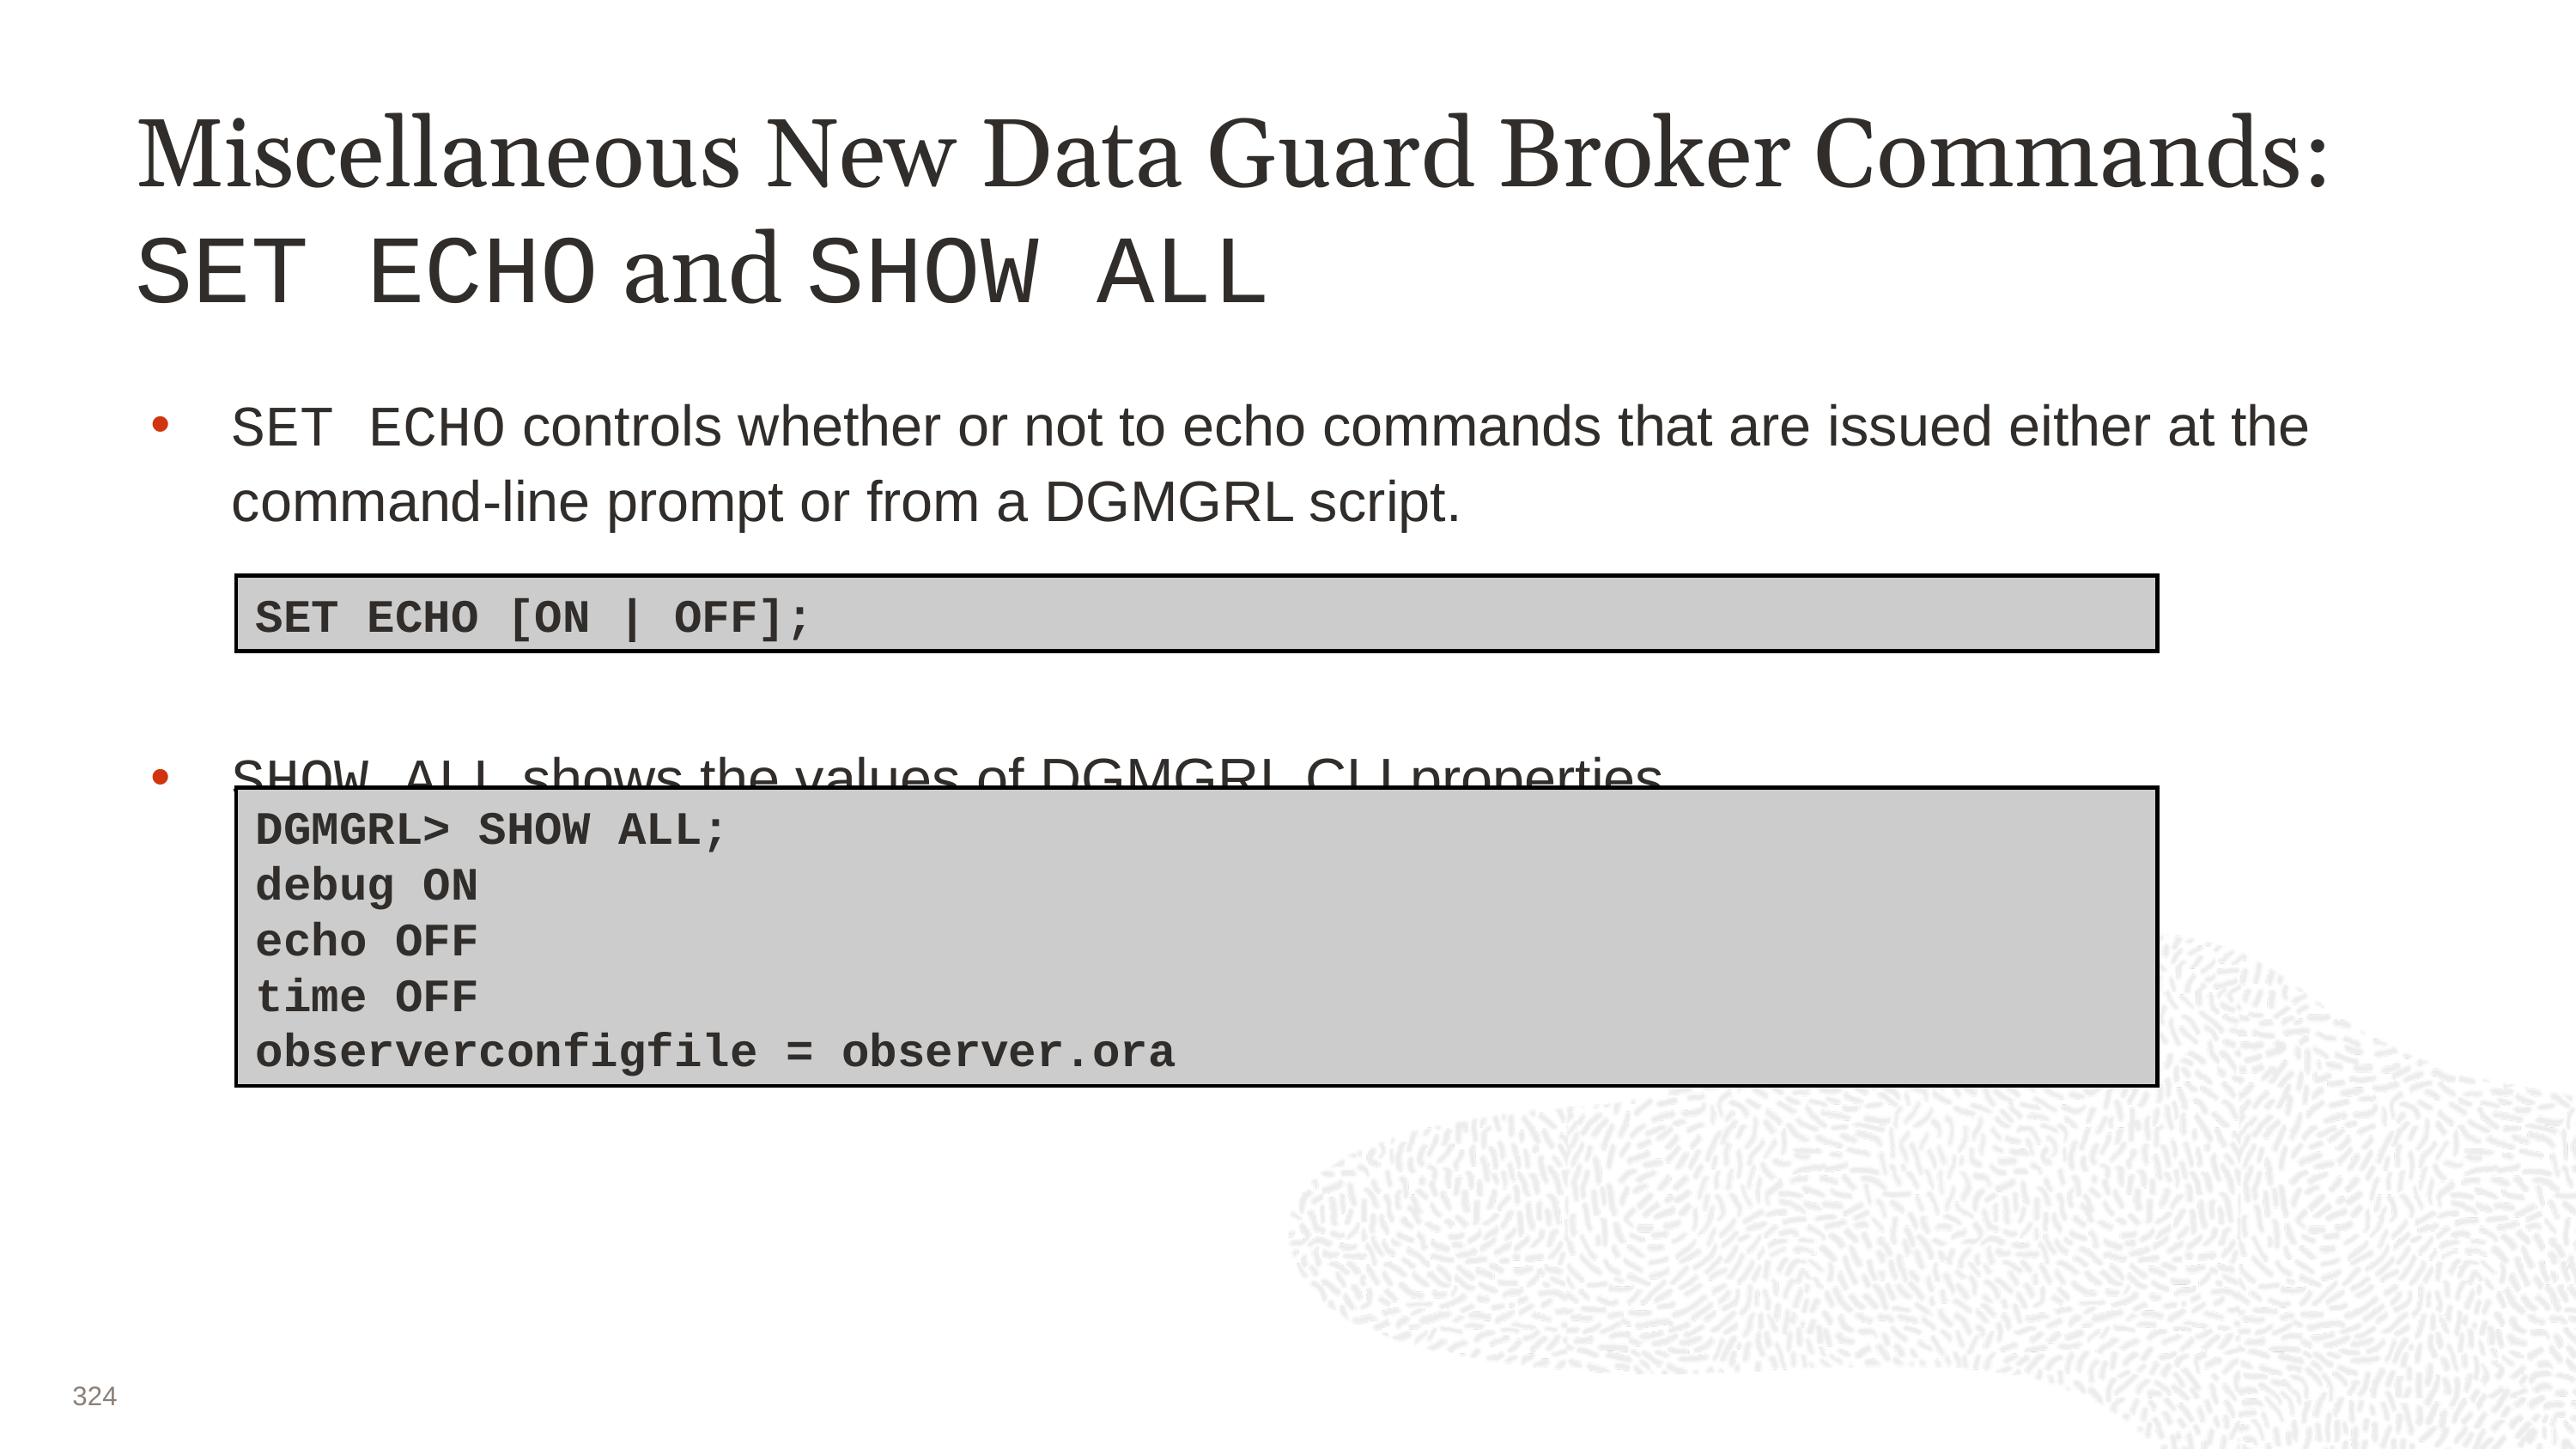

# Miscellaneous New Data Guard Broker Commands: SET ECHO and SHOW ALL
SET ECHO controls whether or not to echo commands that are issued either at the command-line prompt or from a DGMGRL script.

SHOW ALL shows the values of DGMGRL CLI properties.
SET ECHO [ON | OFF];
DGMGRL> SHOW ALL;
debug ON
echo OFF
time OFF
observerconfigfile = observer.ora